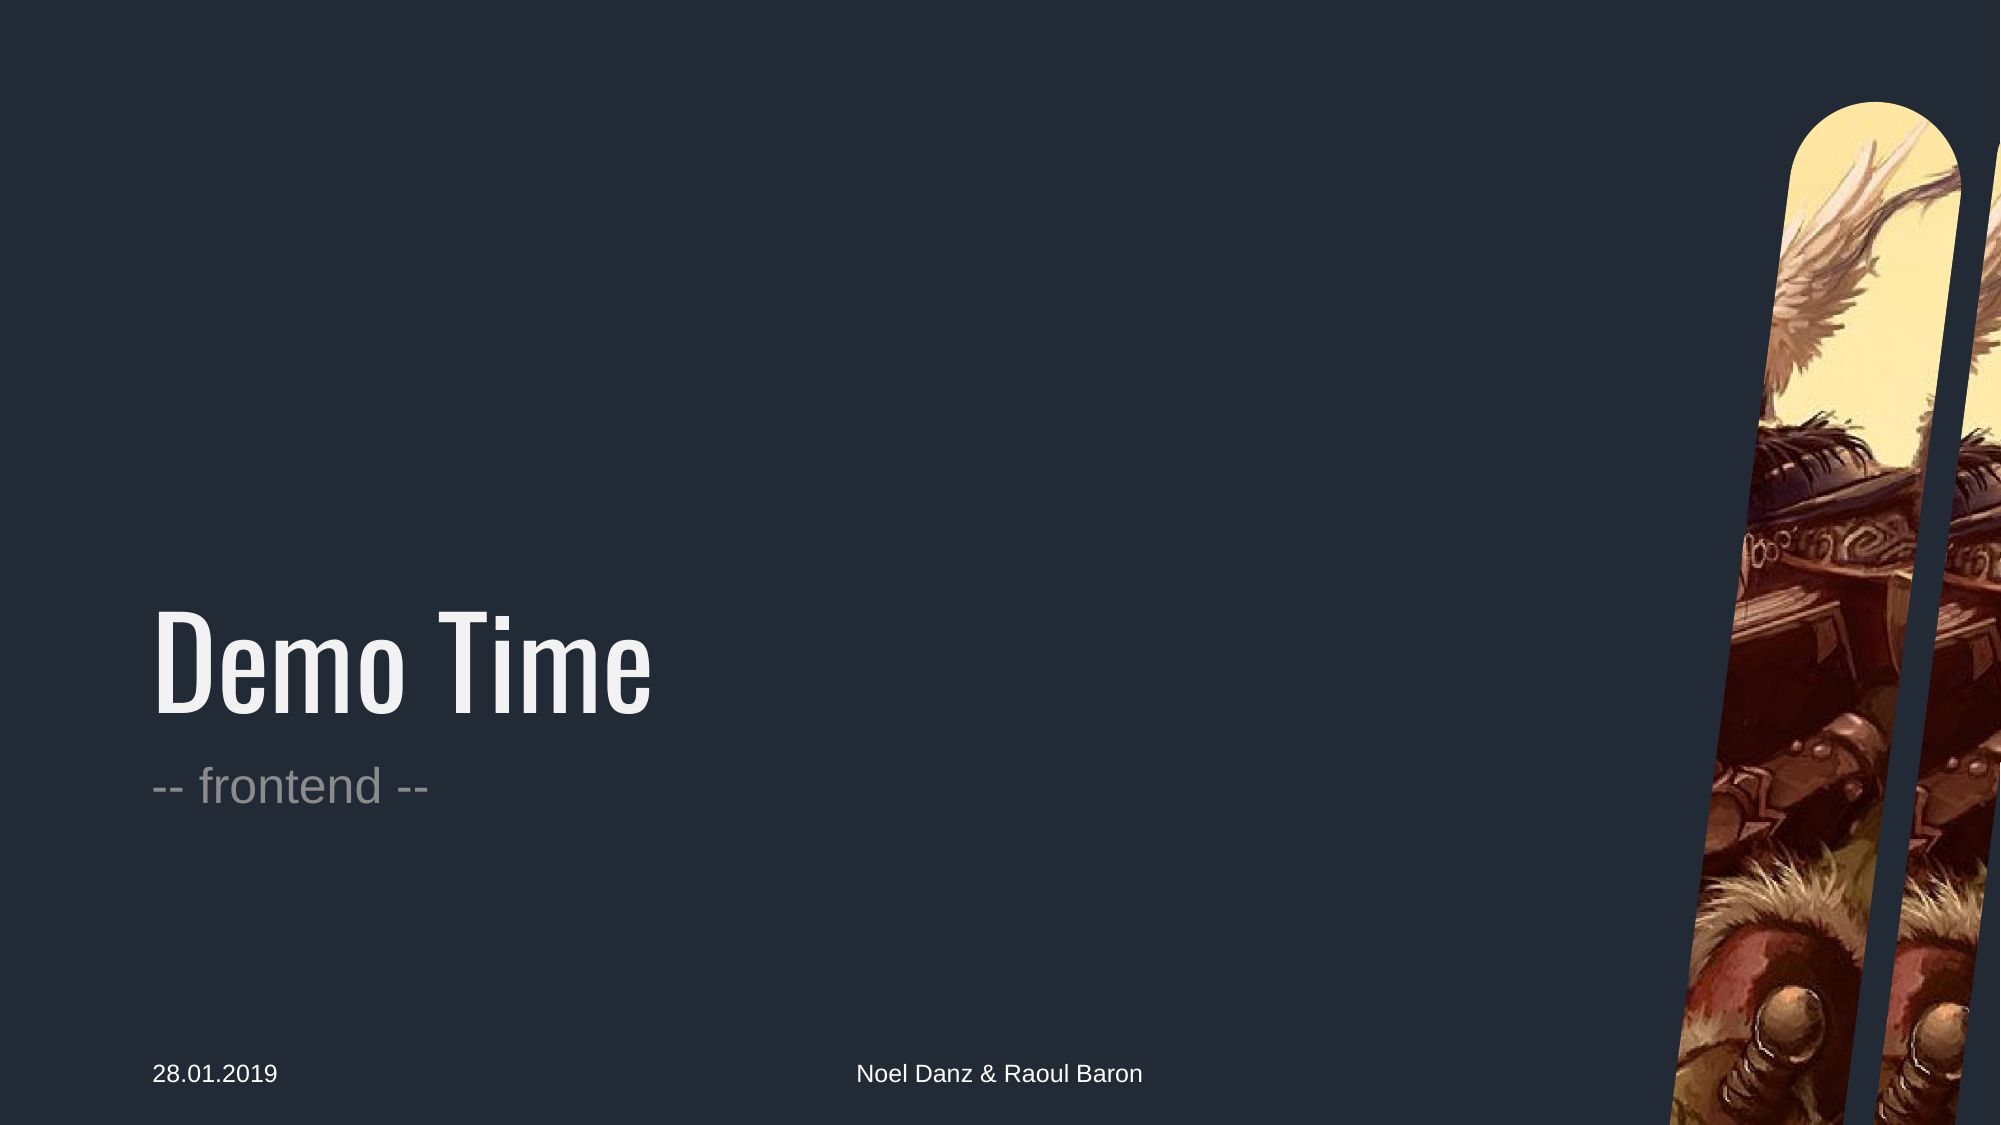

# Demo Time

-- frontend --
28.01.2019
Noel Danz & Raoul Baron
8